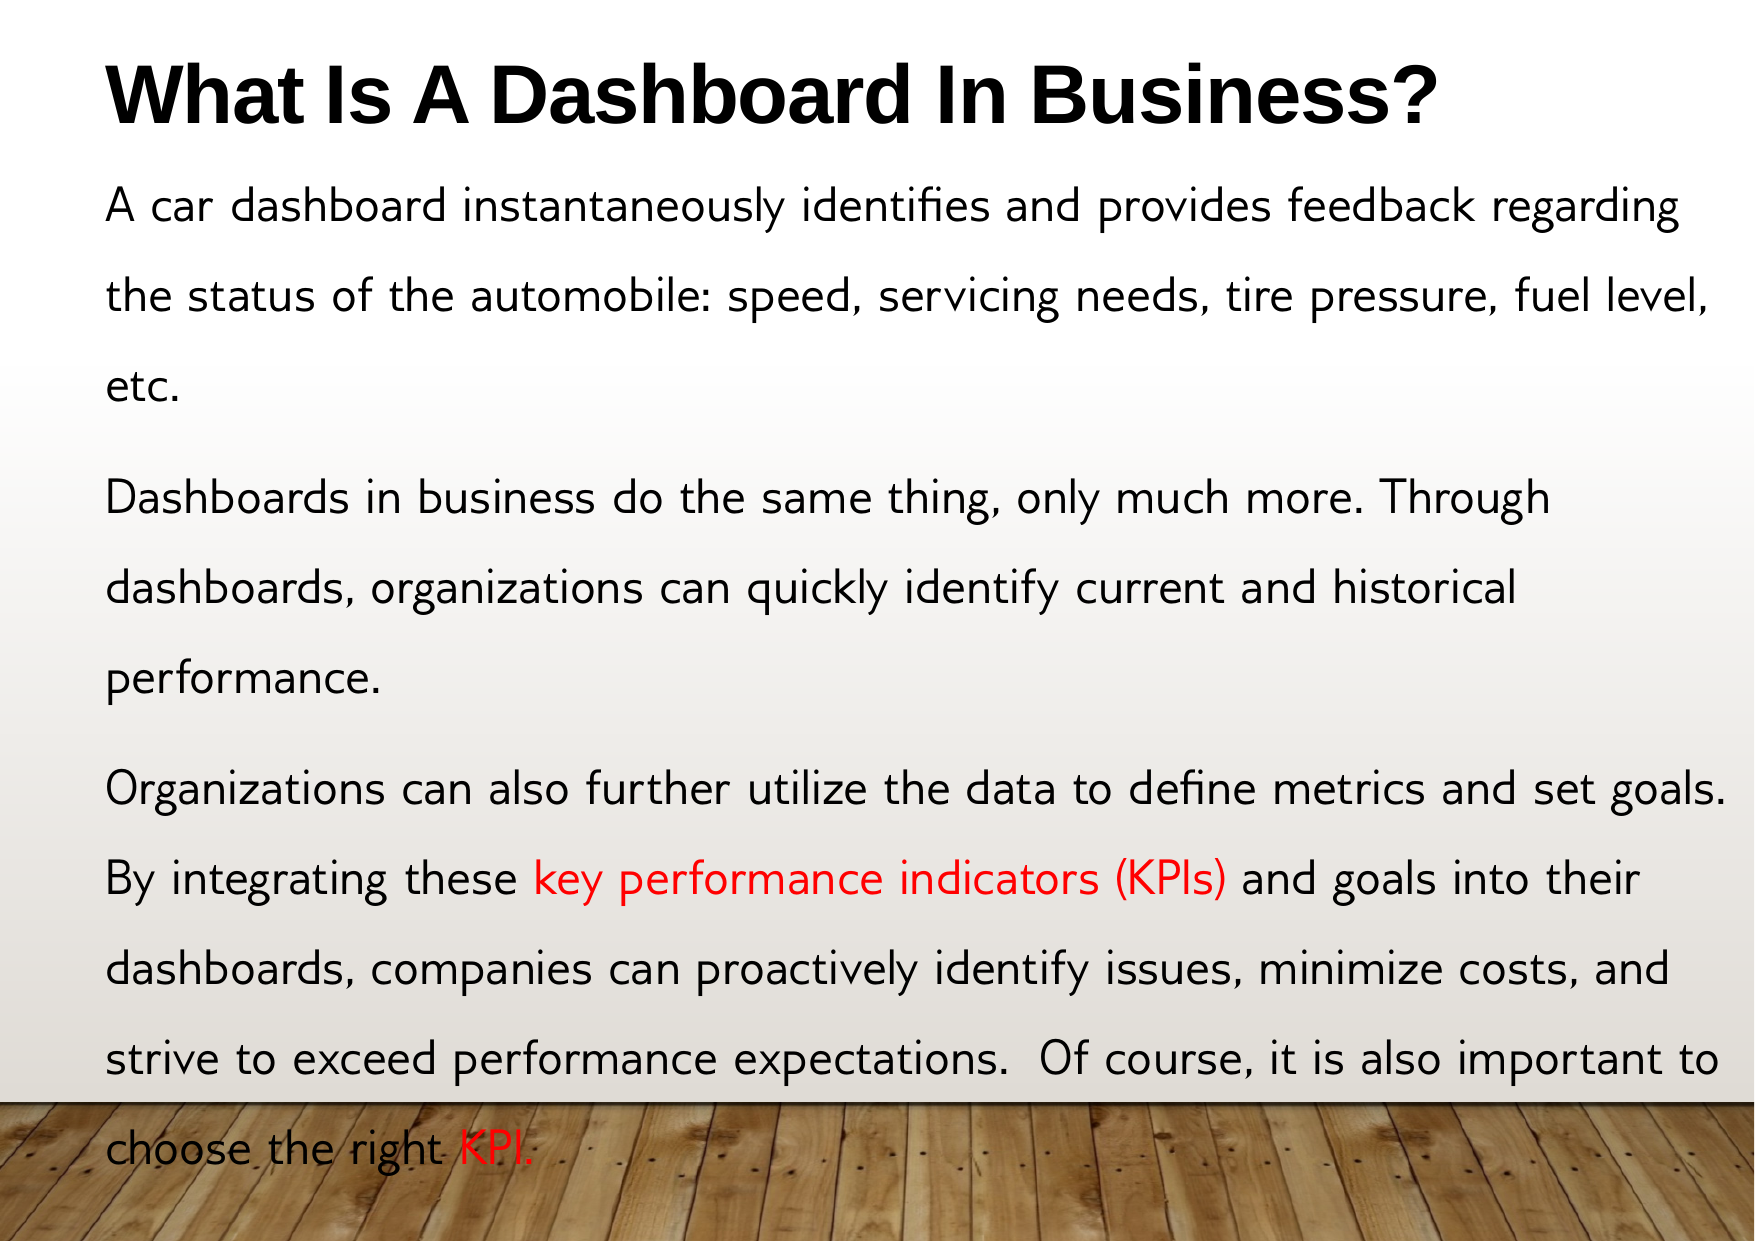

What  Is A Dashboard In Business?
A car dashboard instantaneously identifies and provides feedback regarding the status of the automobile: speed, servicing needs, tire pressure, fuel level, etc.
Dashboards in business do the same thing, only much more. Through dashboards, organizations can quickly identify current and historical performance.
Organizations can also further utilize the data to define metrics and set goals. By integrating these key performance indicators (KPIs) and goals into their dashboards, companies can proactively identify issues, minimize costs, and strive to exceed performance expectations.  Of course, it is also important to choose the right KPI.